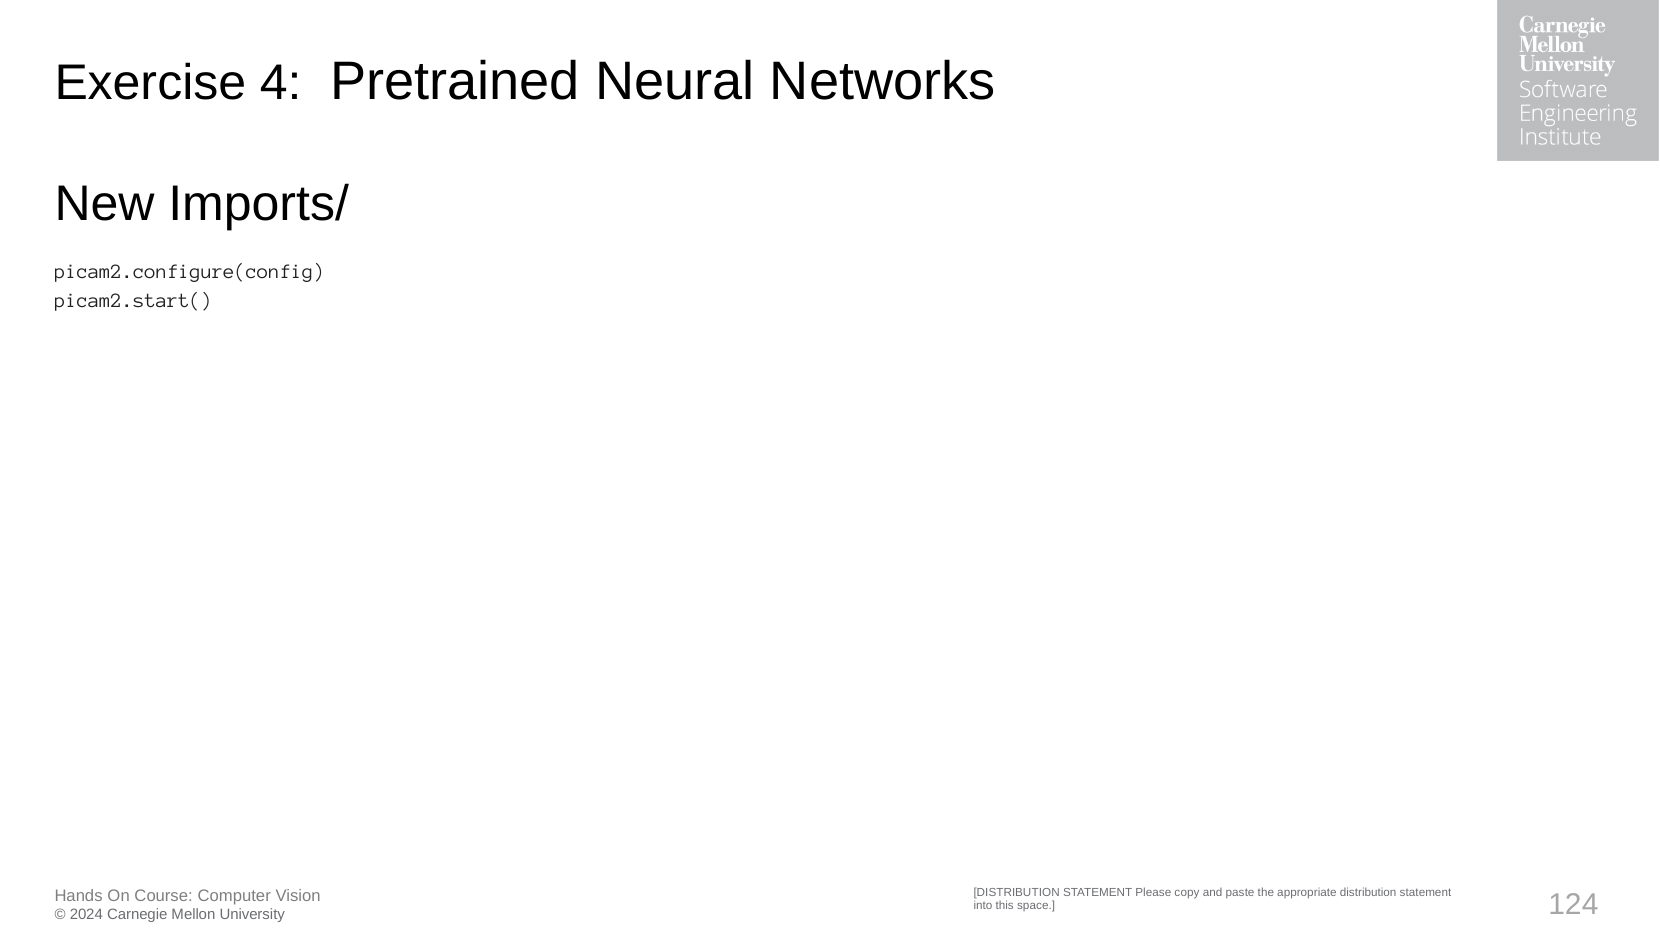

# Exercise 4:  Pretrained Neural Networks New Imports/
picam2.configure(config)
picam2.start()